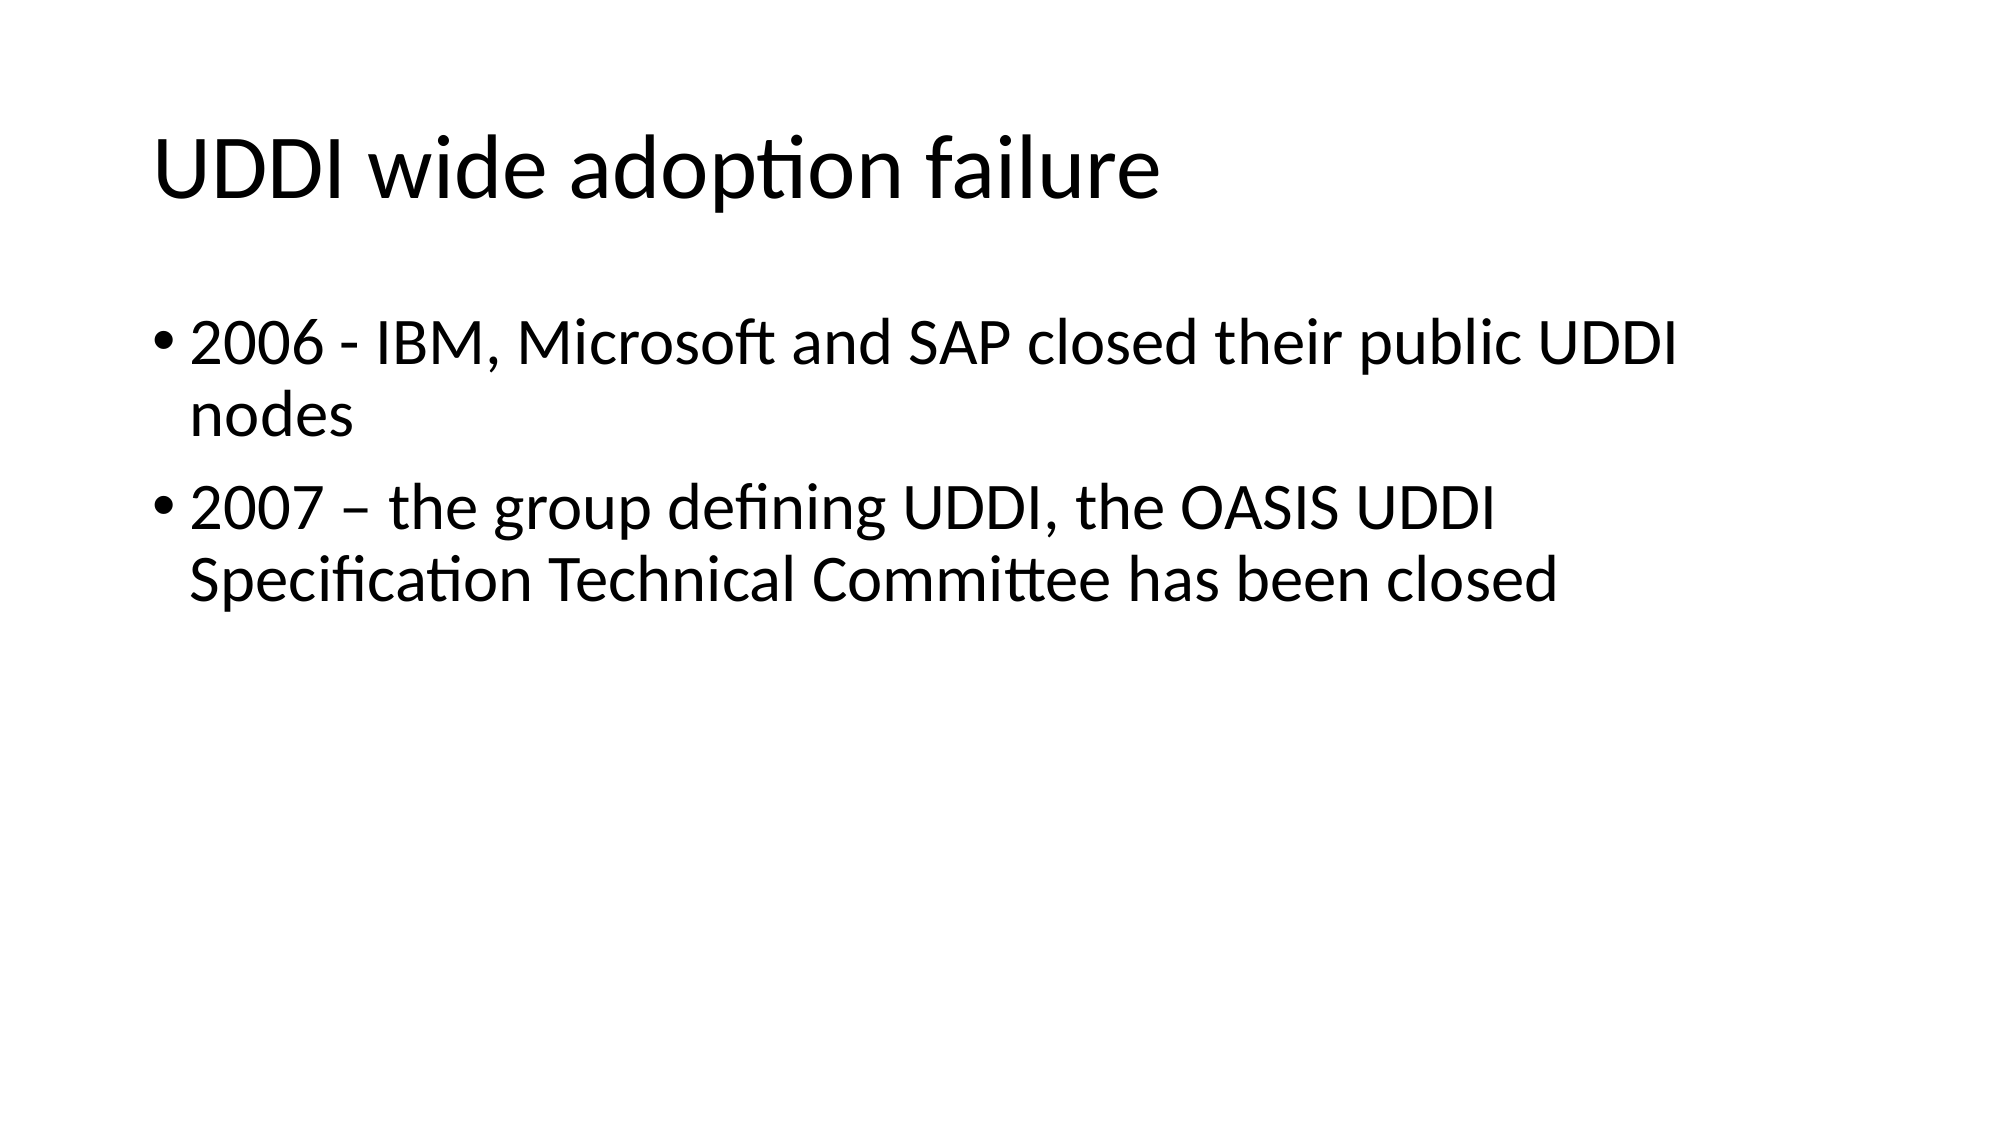

# UDDI wide adoption failure
2006 - IBM, Microsoft and SAP closed their public UDDI nodes
2007 – the group defining UDDI, the OASIS UDDI Specification Technical Committee has been closed